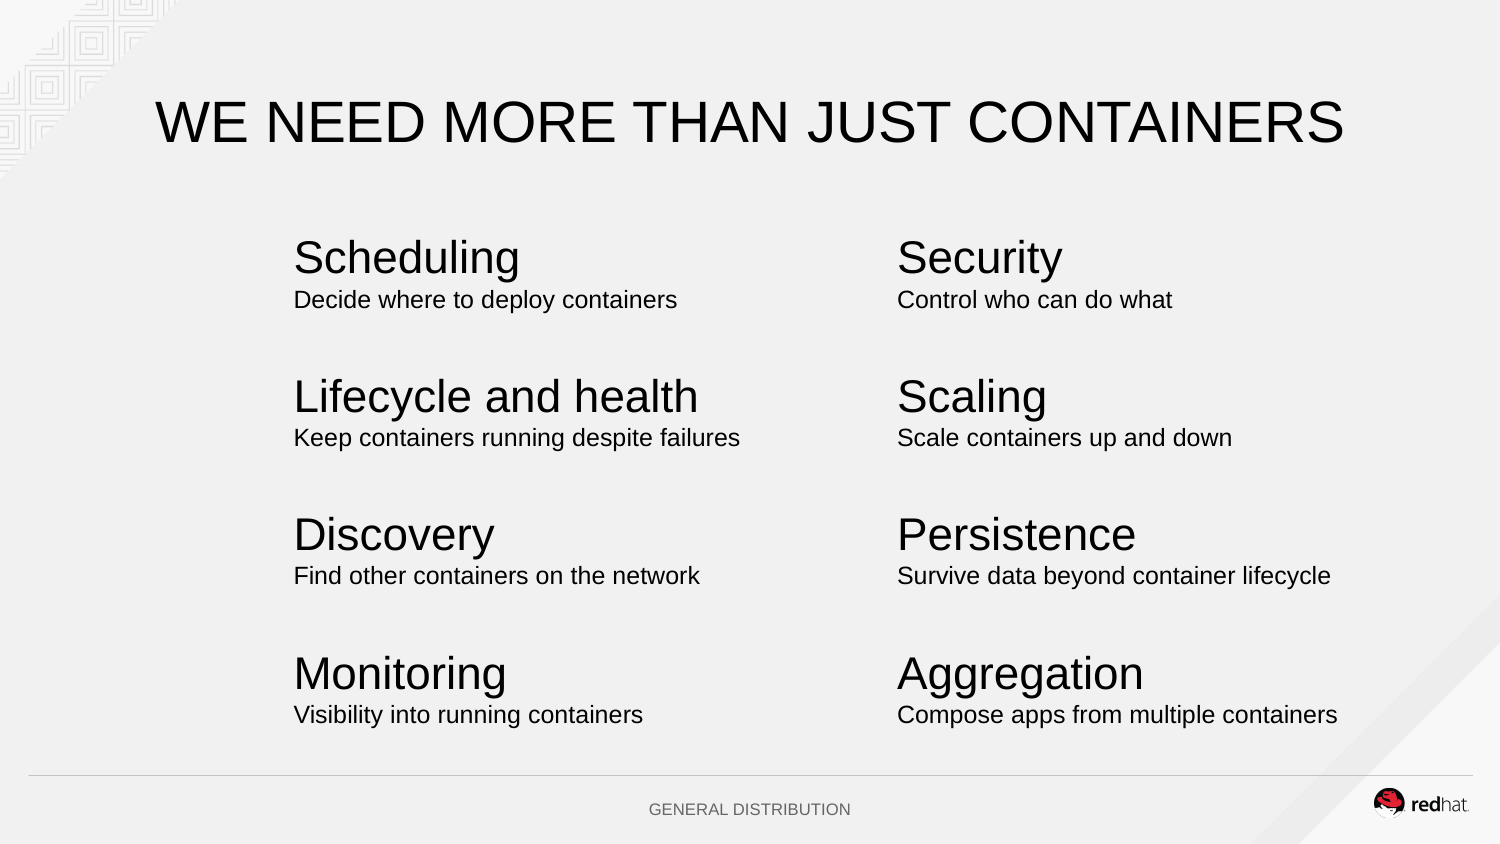

# WE NEED MORE THAN JUST CONTAINERS
Scheduling
Decide where to deploy containers
Security
Control who can do what
Lifecycle and health
Keep containers running despite failures
Scaling
Scale containers up and down
Discovery
Find other containers on the network
Persistence
Survive data beyond container lifecycle
Monitoring
Visibility into running containers
Aggregation
Compose apps from multiple containers